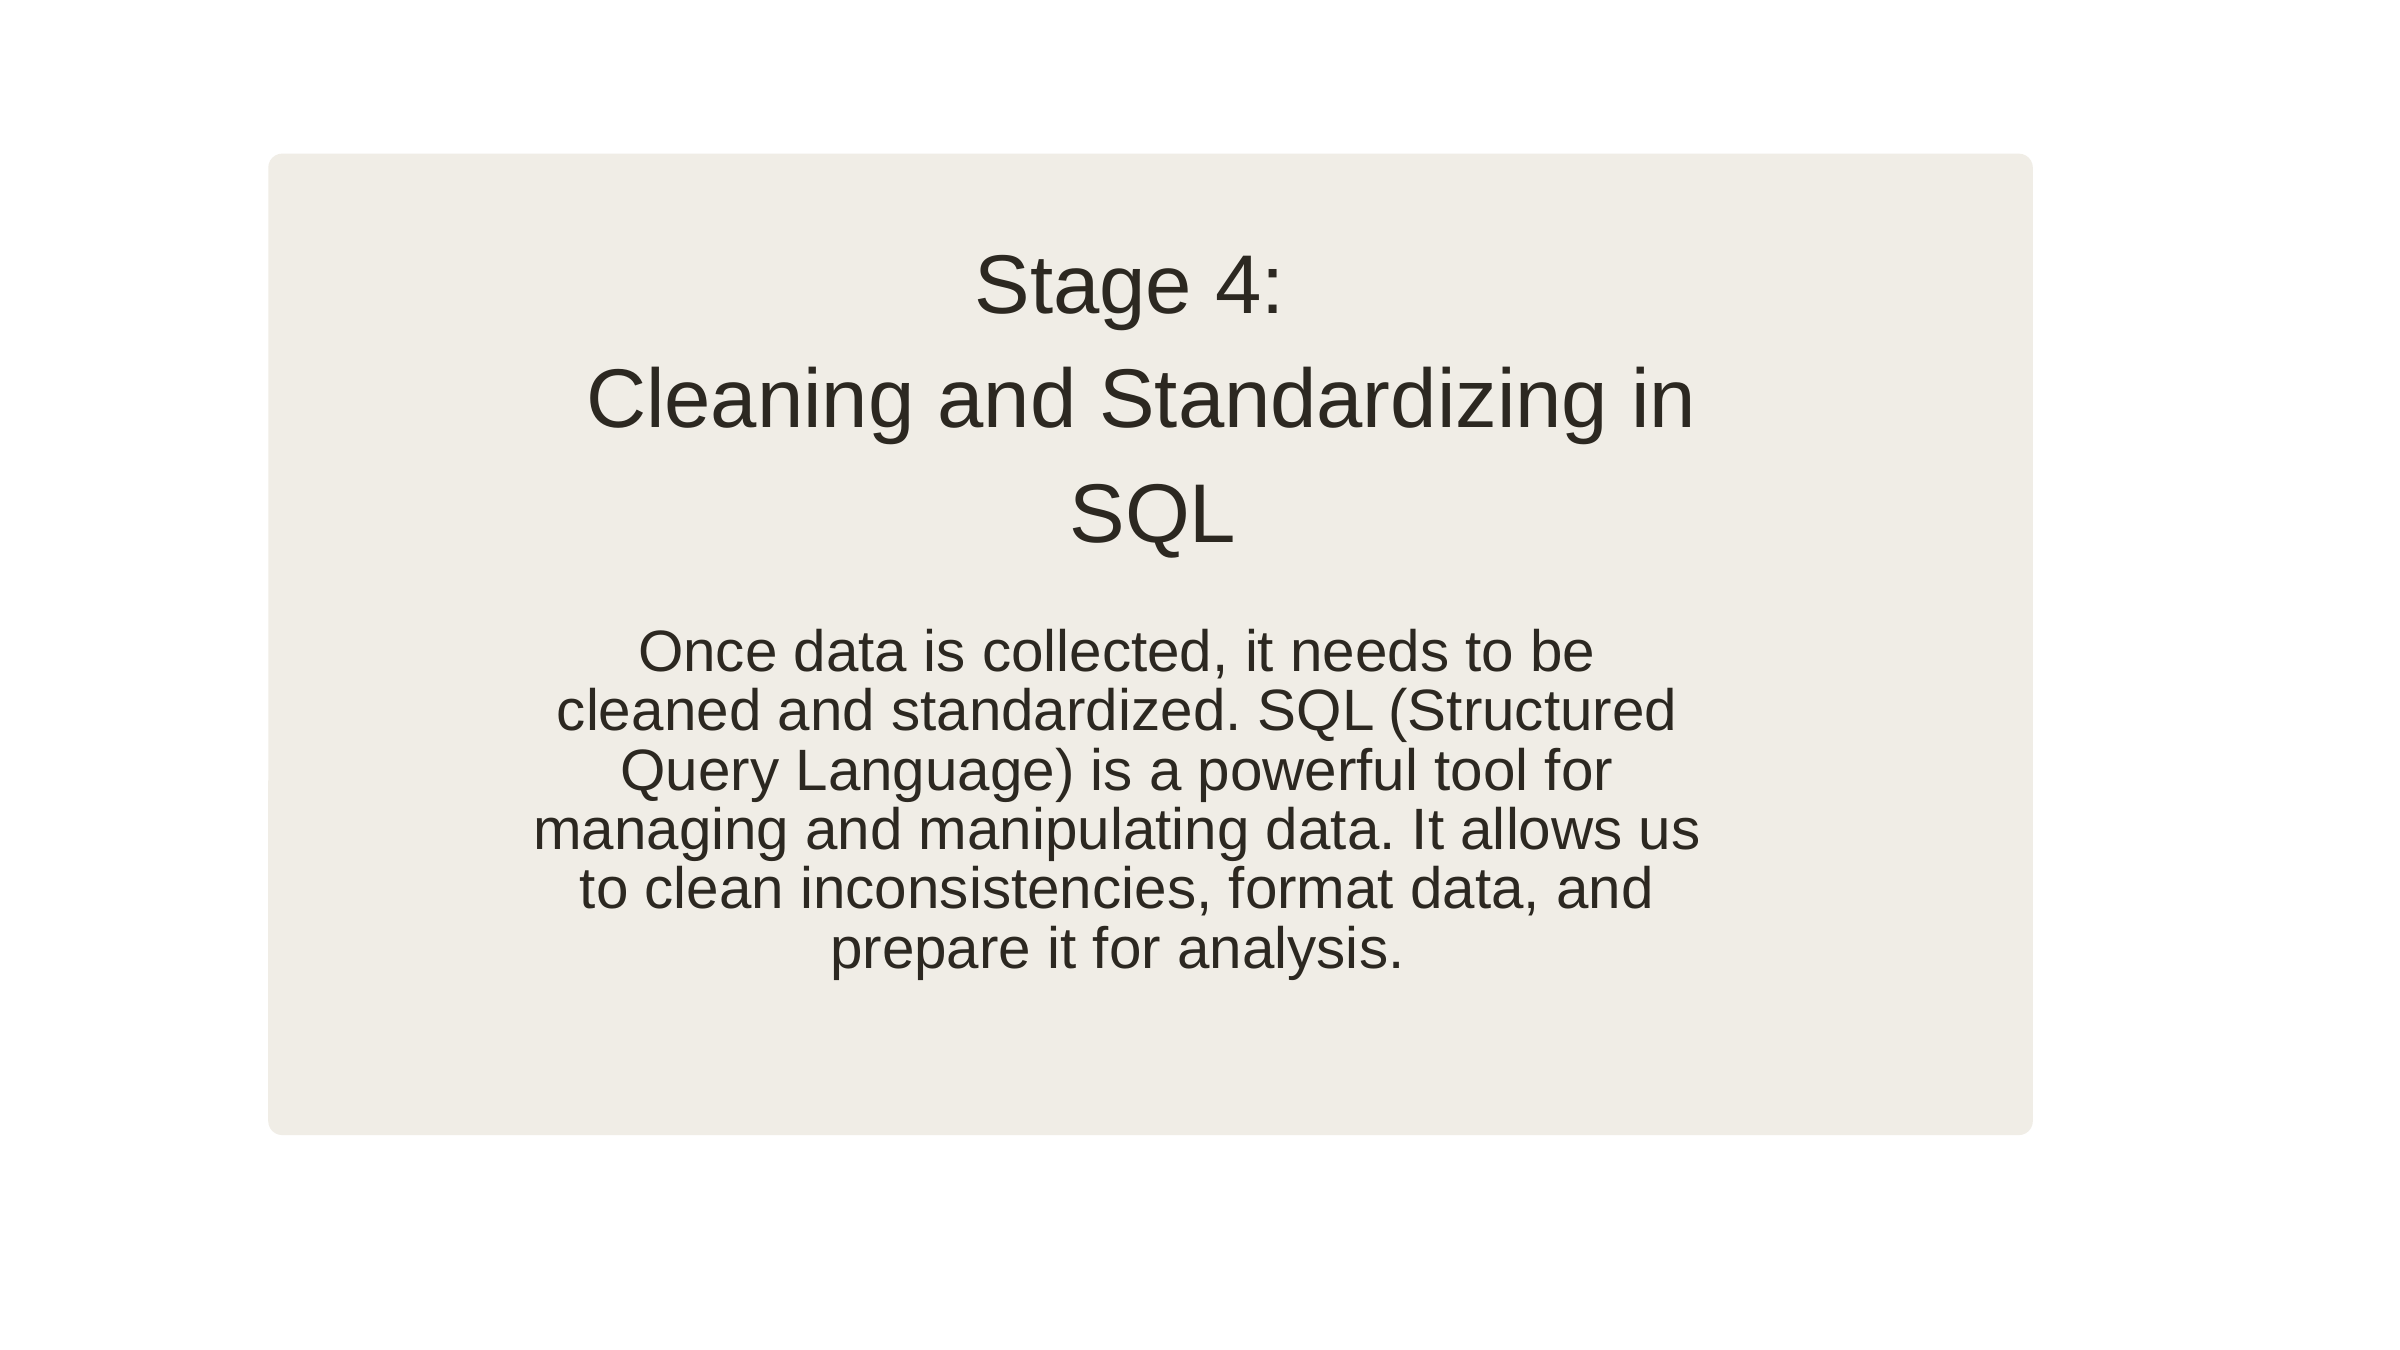

Stage 4:

Cleaning and Standardizing in

 SQL

Once data is collected, it needs to be cleaned and standardized. SQL (Structured Query Language) is a powerful tool for managing and manipulating data. It allows us to clean inconsistencies, format data, and prepare it for analysis.